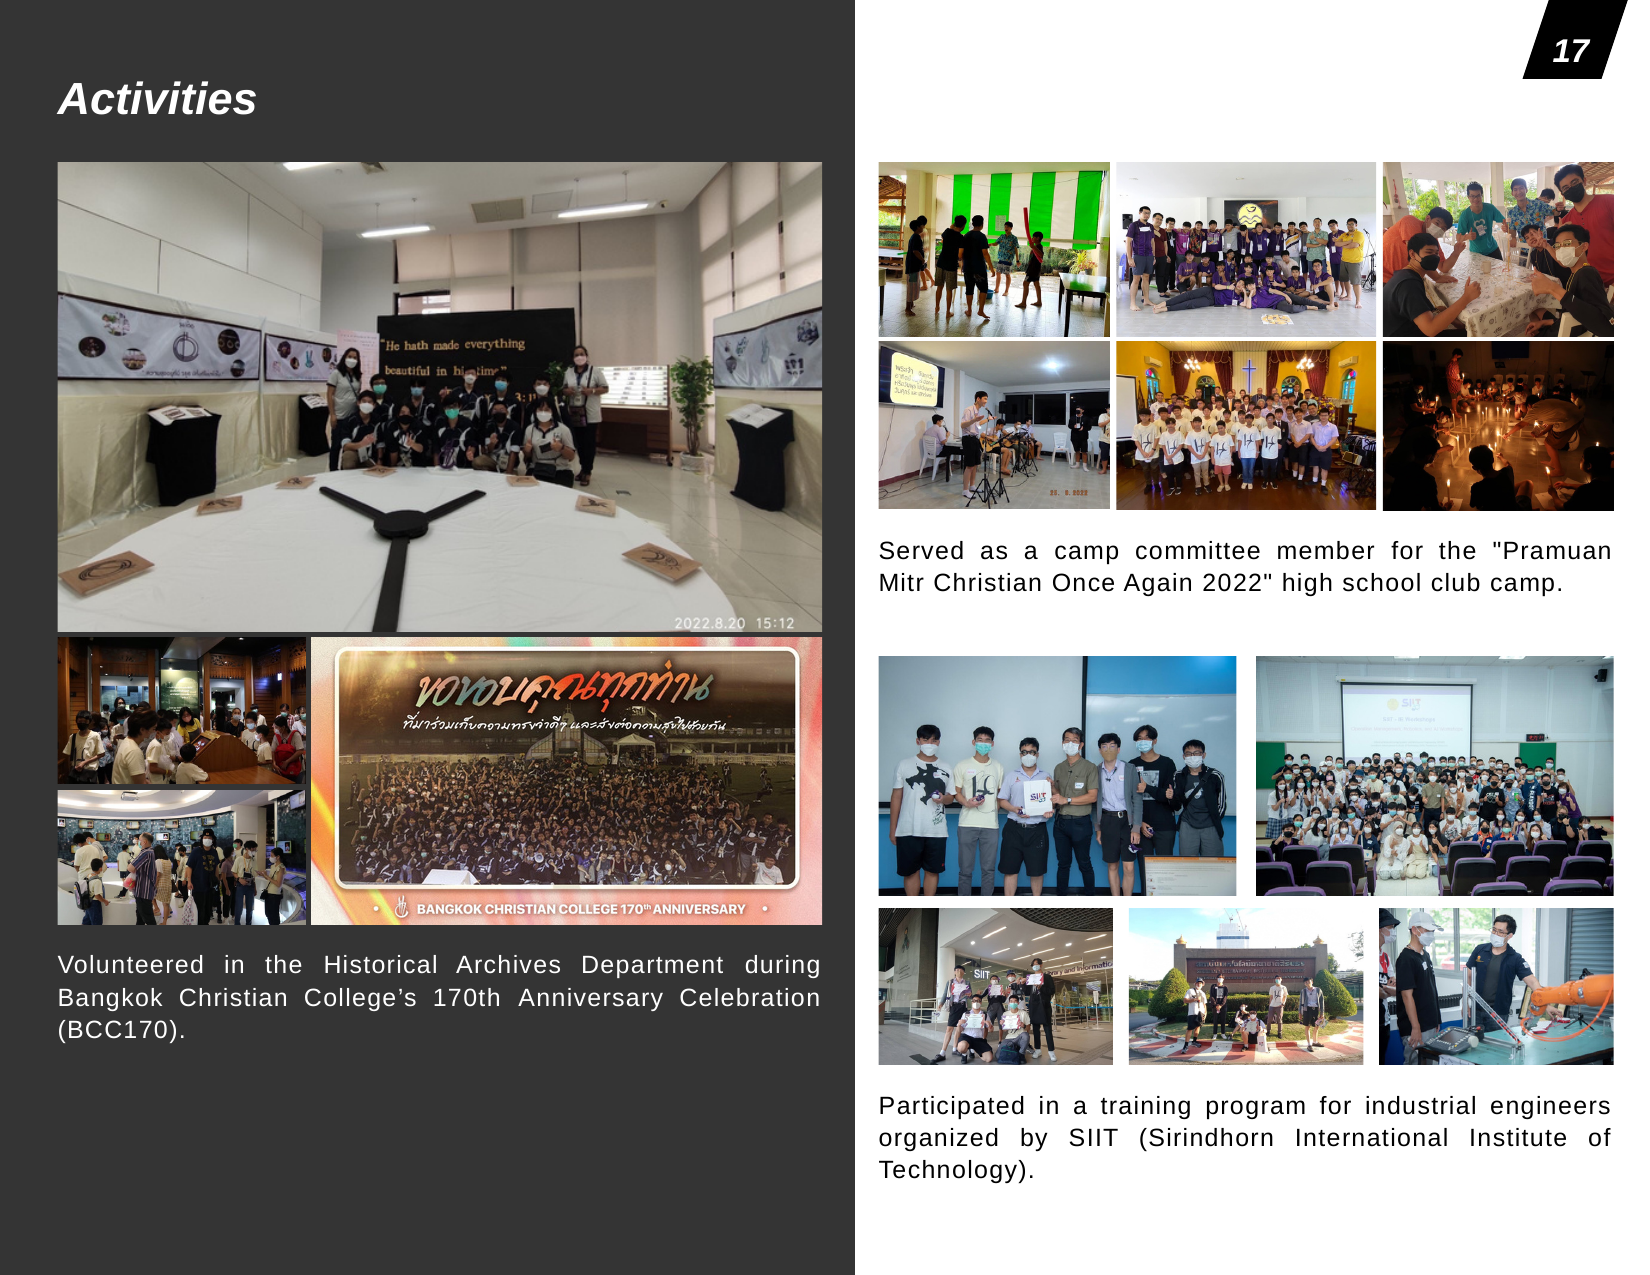

17
Activities

Volunteered in the Historical Archives Department during Bangkok Christian College’s 170th Anniversary Celebration (BCC170).

Served as a camp committee member for the "Pramuan Mitr Christian Once Again 2022" high school club camp.

Participated in a training program for industrial engineers organized by SIIT (Sirindhorn International Institute of Technology).